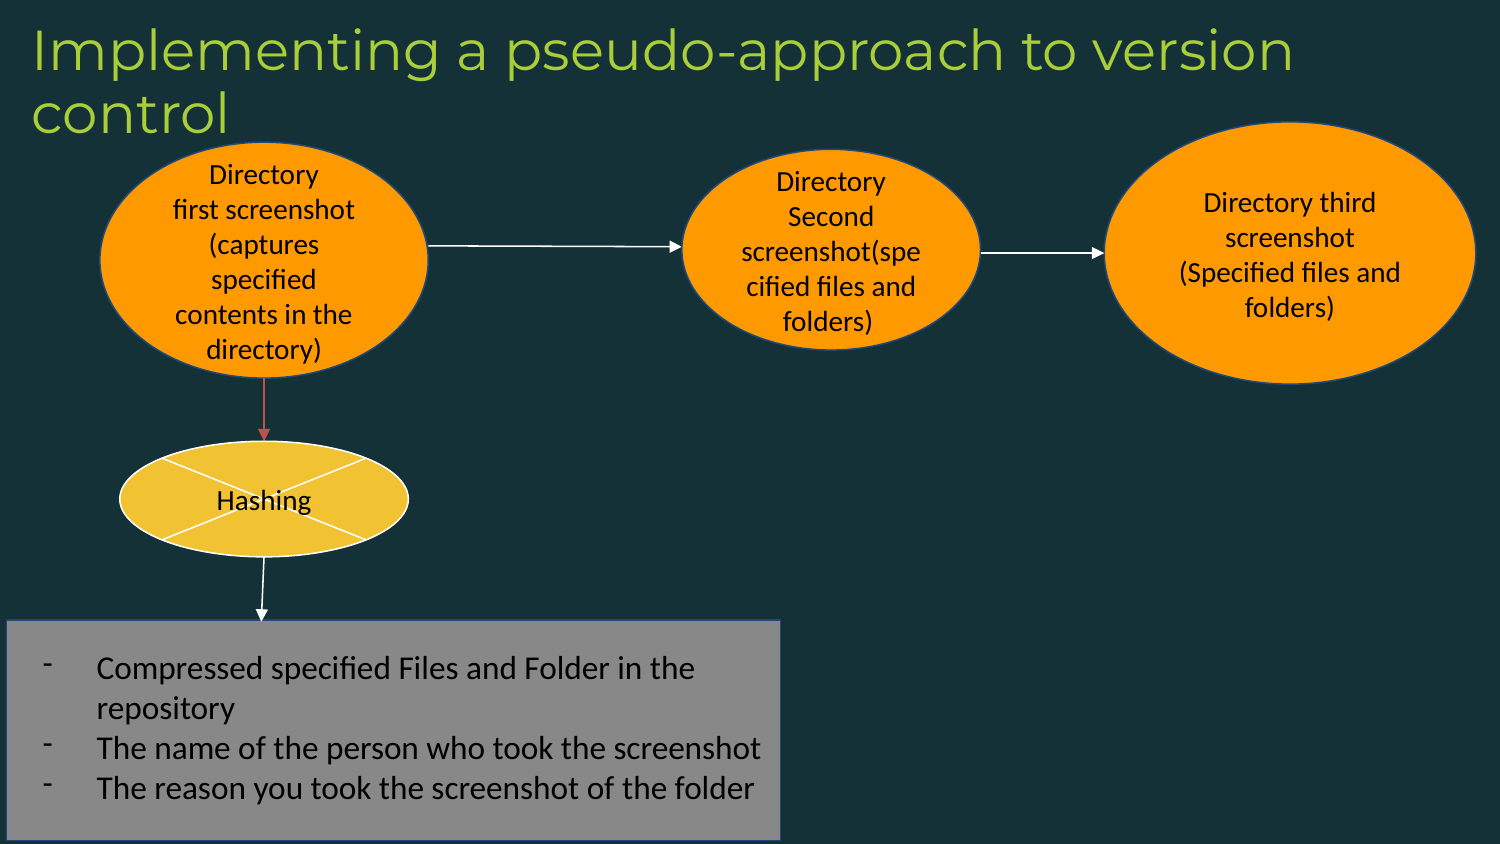

Implementing a pseudo-approach to version control
Directory third screenshot (Specified files and folders)
Directory
first screenshot (captures specified contents in the directory)
Directory Second screenshot(specified files and folders)
01.
02.
03.
Hashing
04.
05.

Compressed specified Files and Folder in the repository
The name of the person who took the screenshot
The reason you took the screenshot of the folder